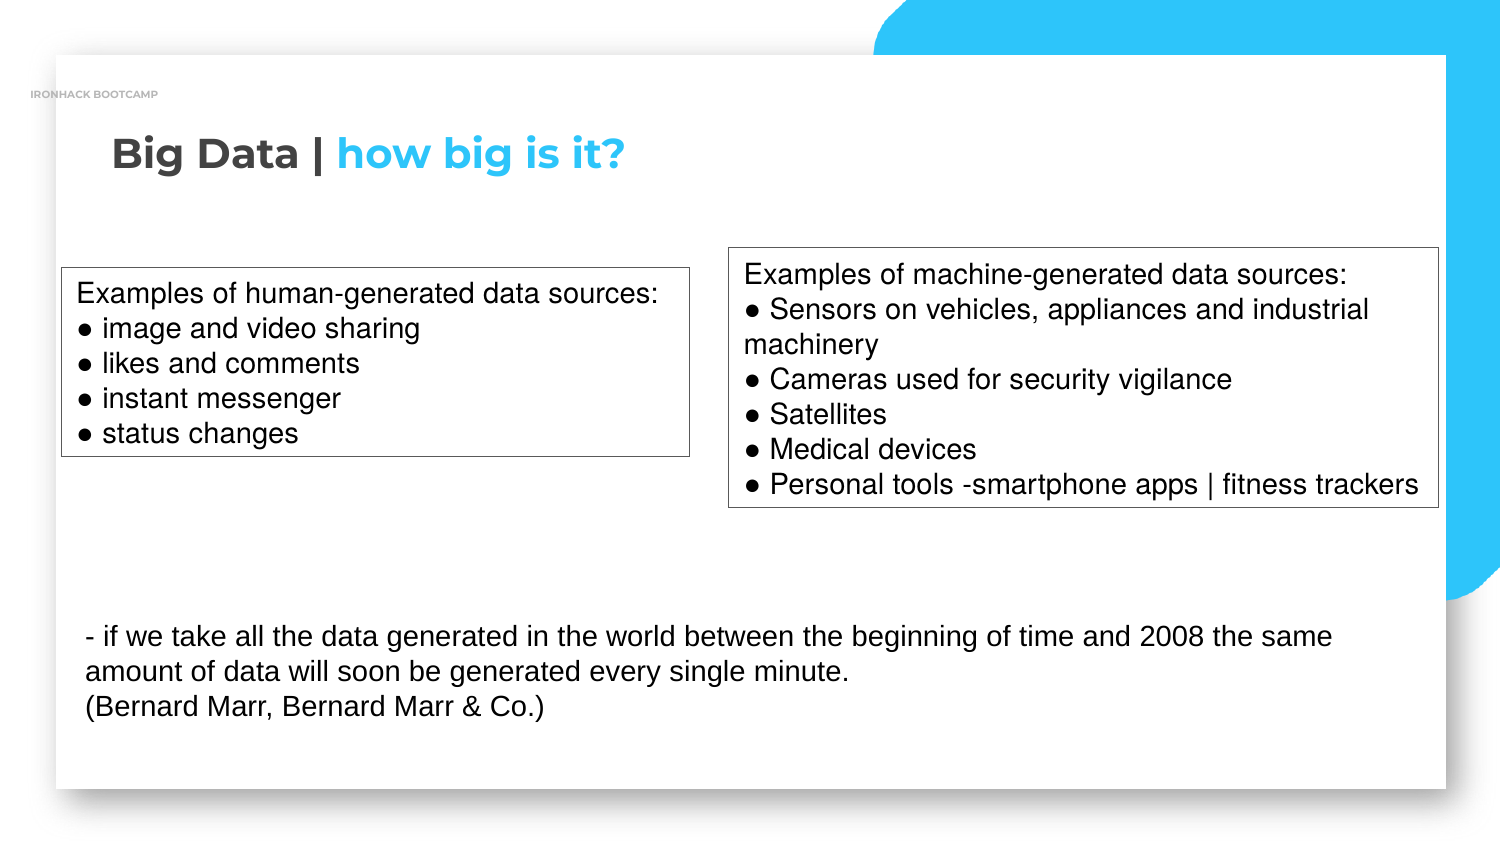

IRONHACK BOOTCAMP
Big Data | how big is it?
Examples of machine-generated data sources:
● Sensors on vehicles, appliances and industrial machinery
● Cameras used for security vigilance
● Satellites
● Medical devices
● Personal tools -smartphone apps | fitness trackers
Examples of human-generated data sources:
● image and video sharing
● likes and comments
● instant messenger
● status changes
- if we take all the data generated in the world between the beginning of time and 2008 the same amount of data will soon be generated every single minute.
(Bernard Marr, Bernard Marr & Co.)